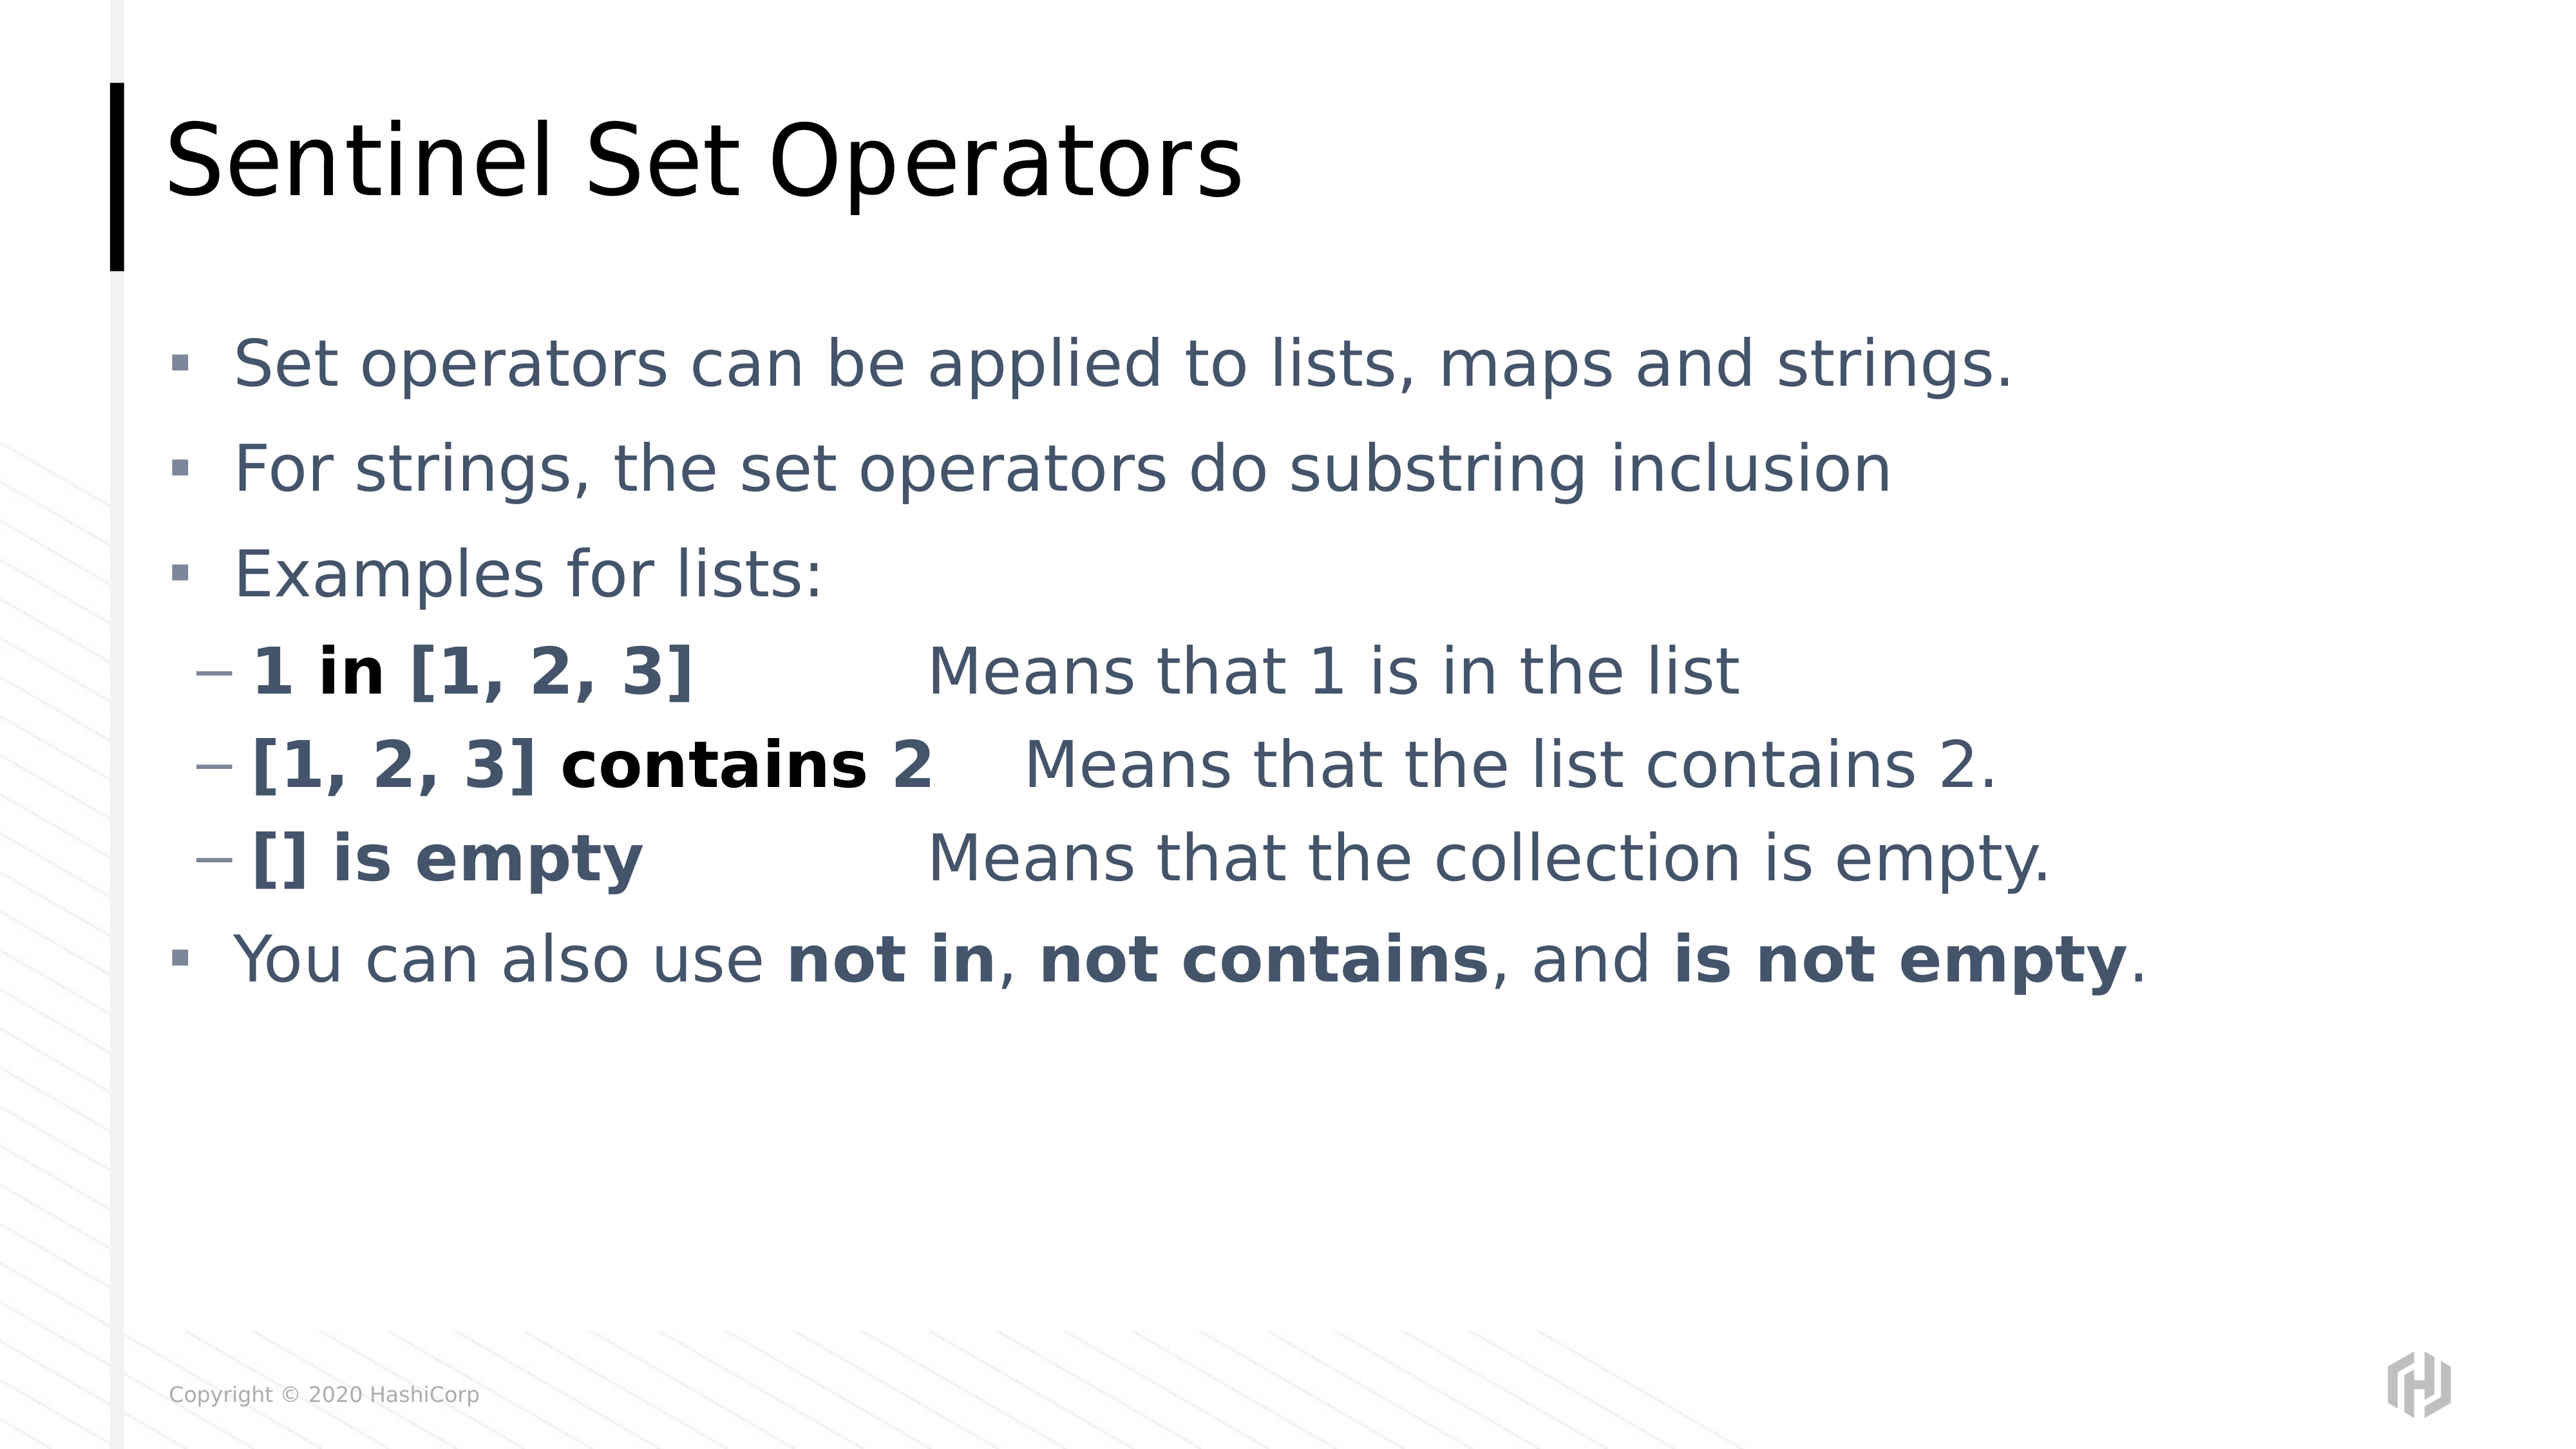

# Sentinel Set Operators
Set operators can be applied to lists, maps and strings.
For strings, the set operators do substring inclusion
Examples for lists:
1 in [1, 2, 3]			Means that 1 is in the list
[1, 2, 3] contains 2	Means that the list contains 2.
[] is empty			Means that the collection is empty.
You can also use not in, not contains, and is not empty.